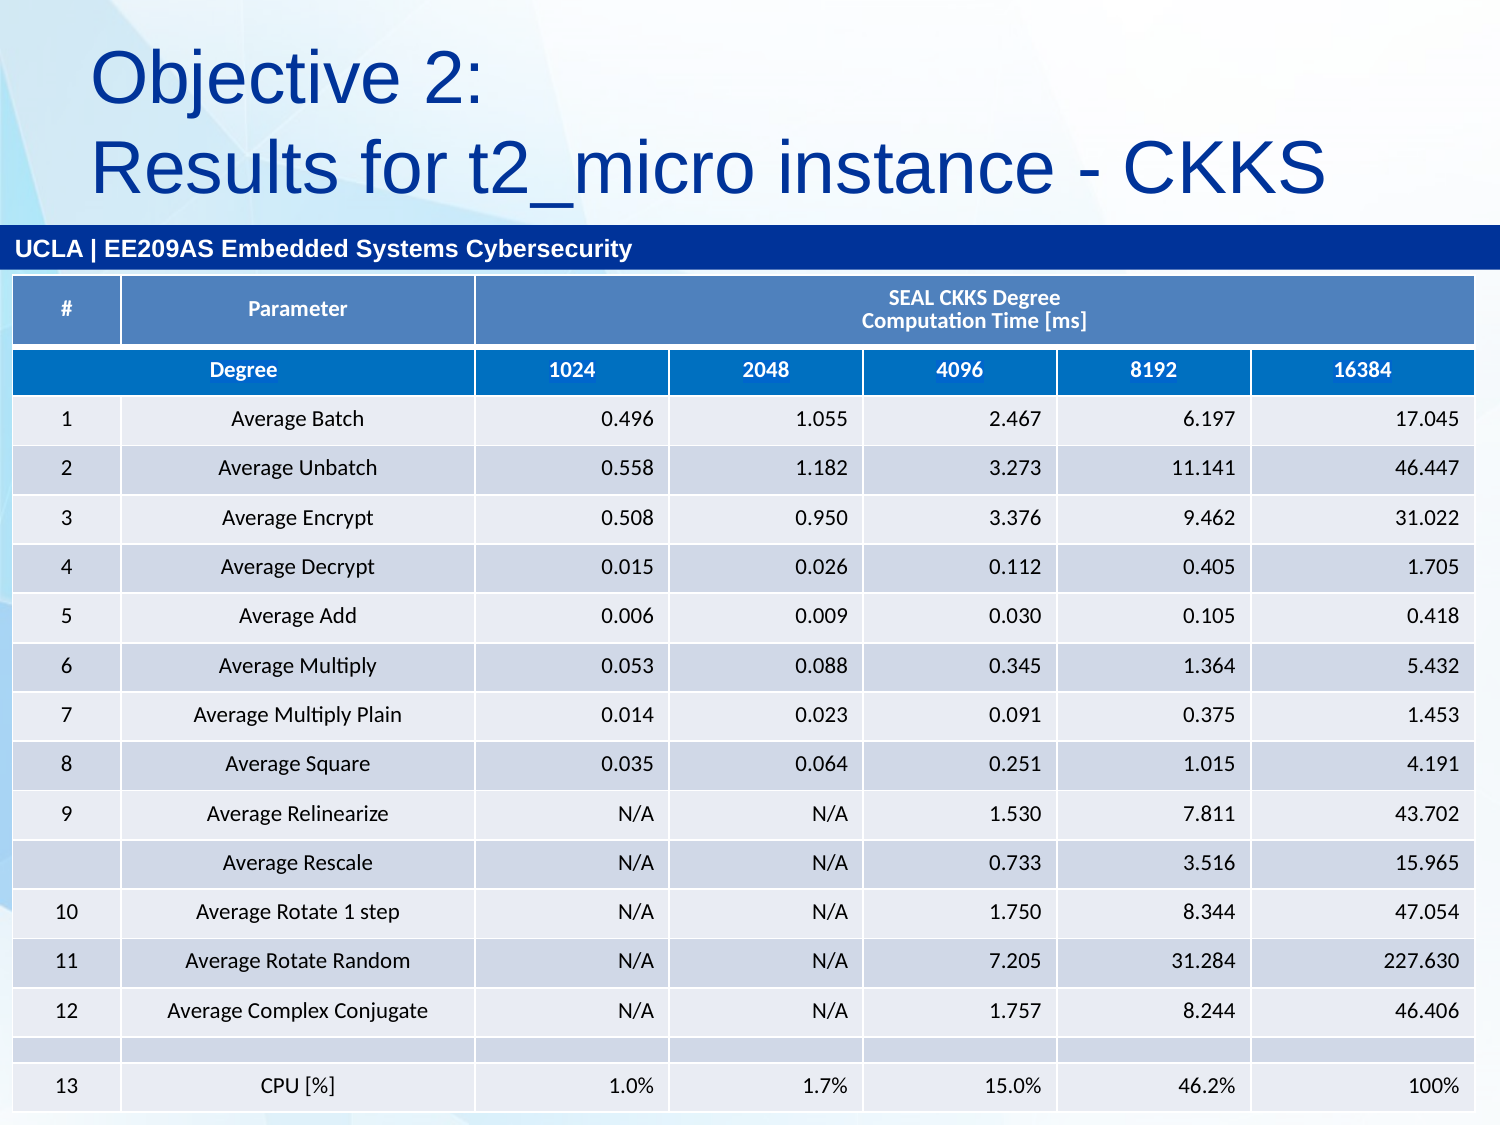

# Objective 2: Results for t2_micro instance - CKKS
| # | Parameter | SEAL CKKS Degree Computation Time [ms] |  |  |  |  |
| --- | --- | --- | --- | --- | --- | --- |
| Degree |  | 1024 | 2048 | 4096 | 8192 | 16384 |
| 1 | Average Batch | 0.496 | 1.055 | 2.467 | 6.197 | 17.045 |
| 2 | Average Unbatch | 0.558 | 1.182 | 3.273 | 11.141 | 46.447 |
| 3 | Average Encrypt | 0.508 | 0.950 | 3.376 | 9.462 | 31.022 |
| 4 | Average Decrypt | 0.015 | 0.026 | 0.112 | 0.405 | 1.705 |
| 5 | Average Add | 0.006 | 0.009 | 0.030 | 0.105 | 0.418 |
| 6 | Average Multiply | 0.053 | 0.088 | 0.345 | 1.364 | 5.432 |
| 7 | Average Multiply Plain | 0.014 | 0.023 | 0.091 | 0.375 | 1.453 |
| 8 | Average Square | 0.035 | 0.064 | 0.251 | 1.015 | 4.191 |
| 9 | Average Relinearize | N/A | N/A | 1.530 | 7.811 | 43.702 |
|  | Average Rescale | N/A | N/A | 0.733 | 3.516 | 15.965 |
| 10 | Average Rotate 1 step | N/A | N/A | 1.750 | 8.344 | 47.054 |
| 11 | Average Rotate Random | N/A | N/A | 7.205 | 31.284 | 227.630 |
| 12 | Average Complex Conjugate | N/A | N/A | 1.757 | 8.244 | 46.406 |
|  |  |  |  |  |  |  |
| 13 | CPU [%] | 1.0% | 1.7% | 15.0% | 46.2% | 100% |